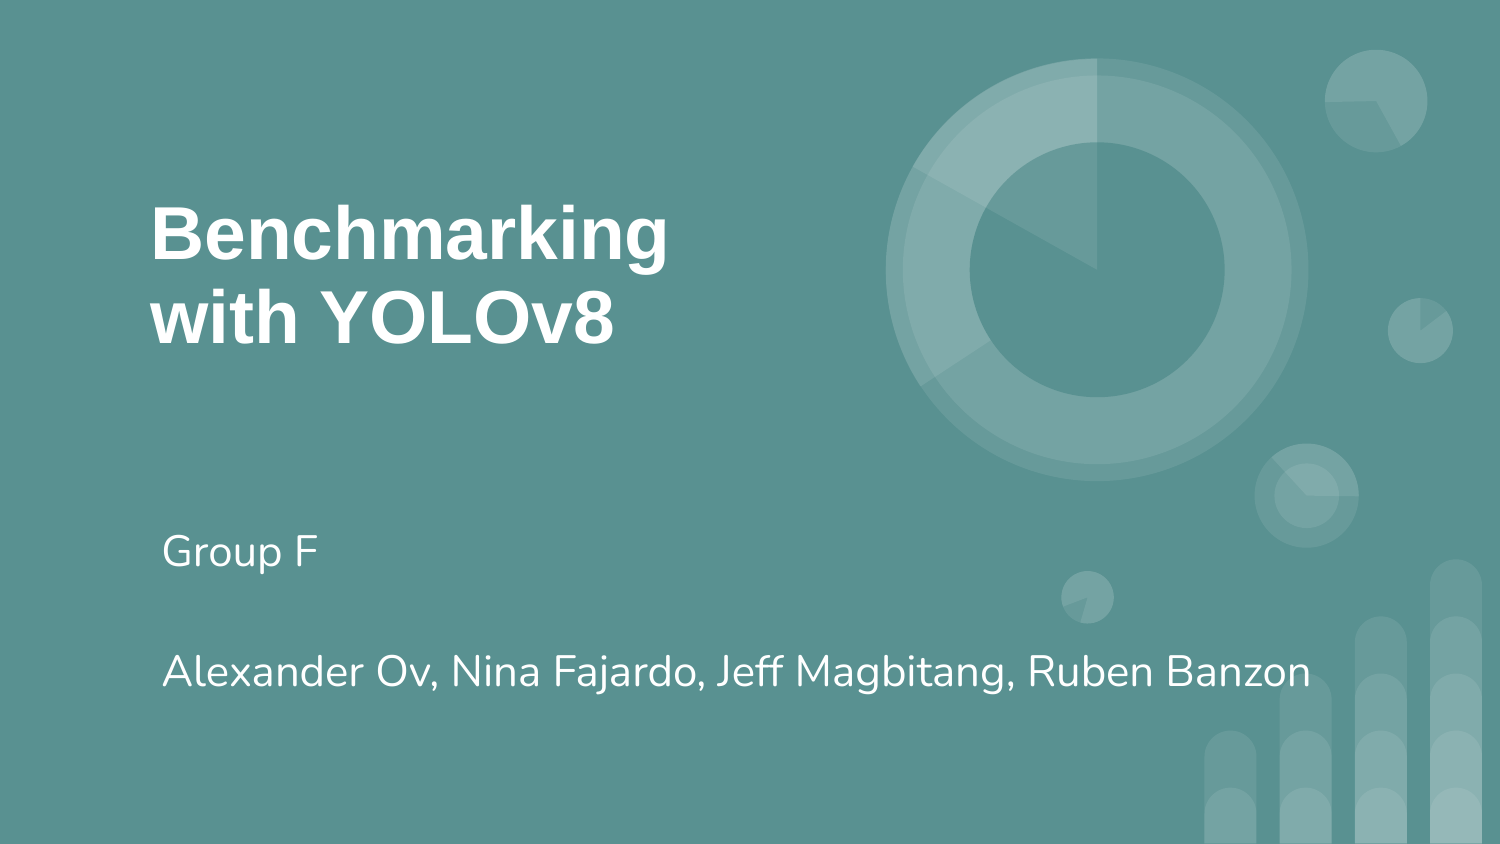

# Benchmarking with YOLOv8
Group F

Alexander Ov, Nina Fajardo, Jeff Magbitang, Ruben Banzon